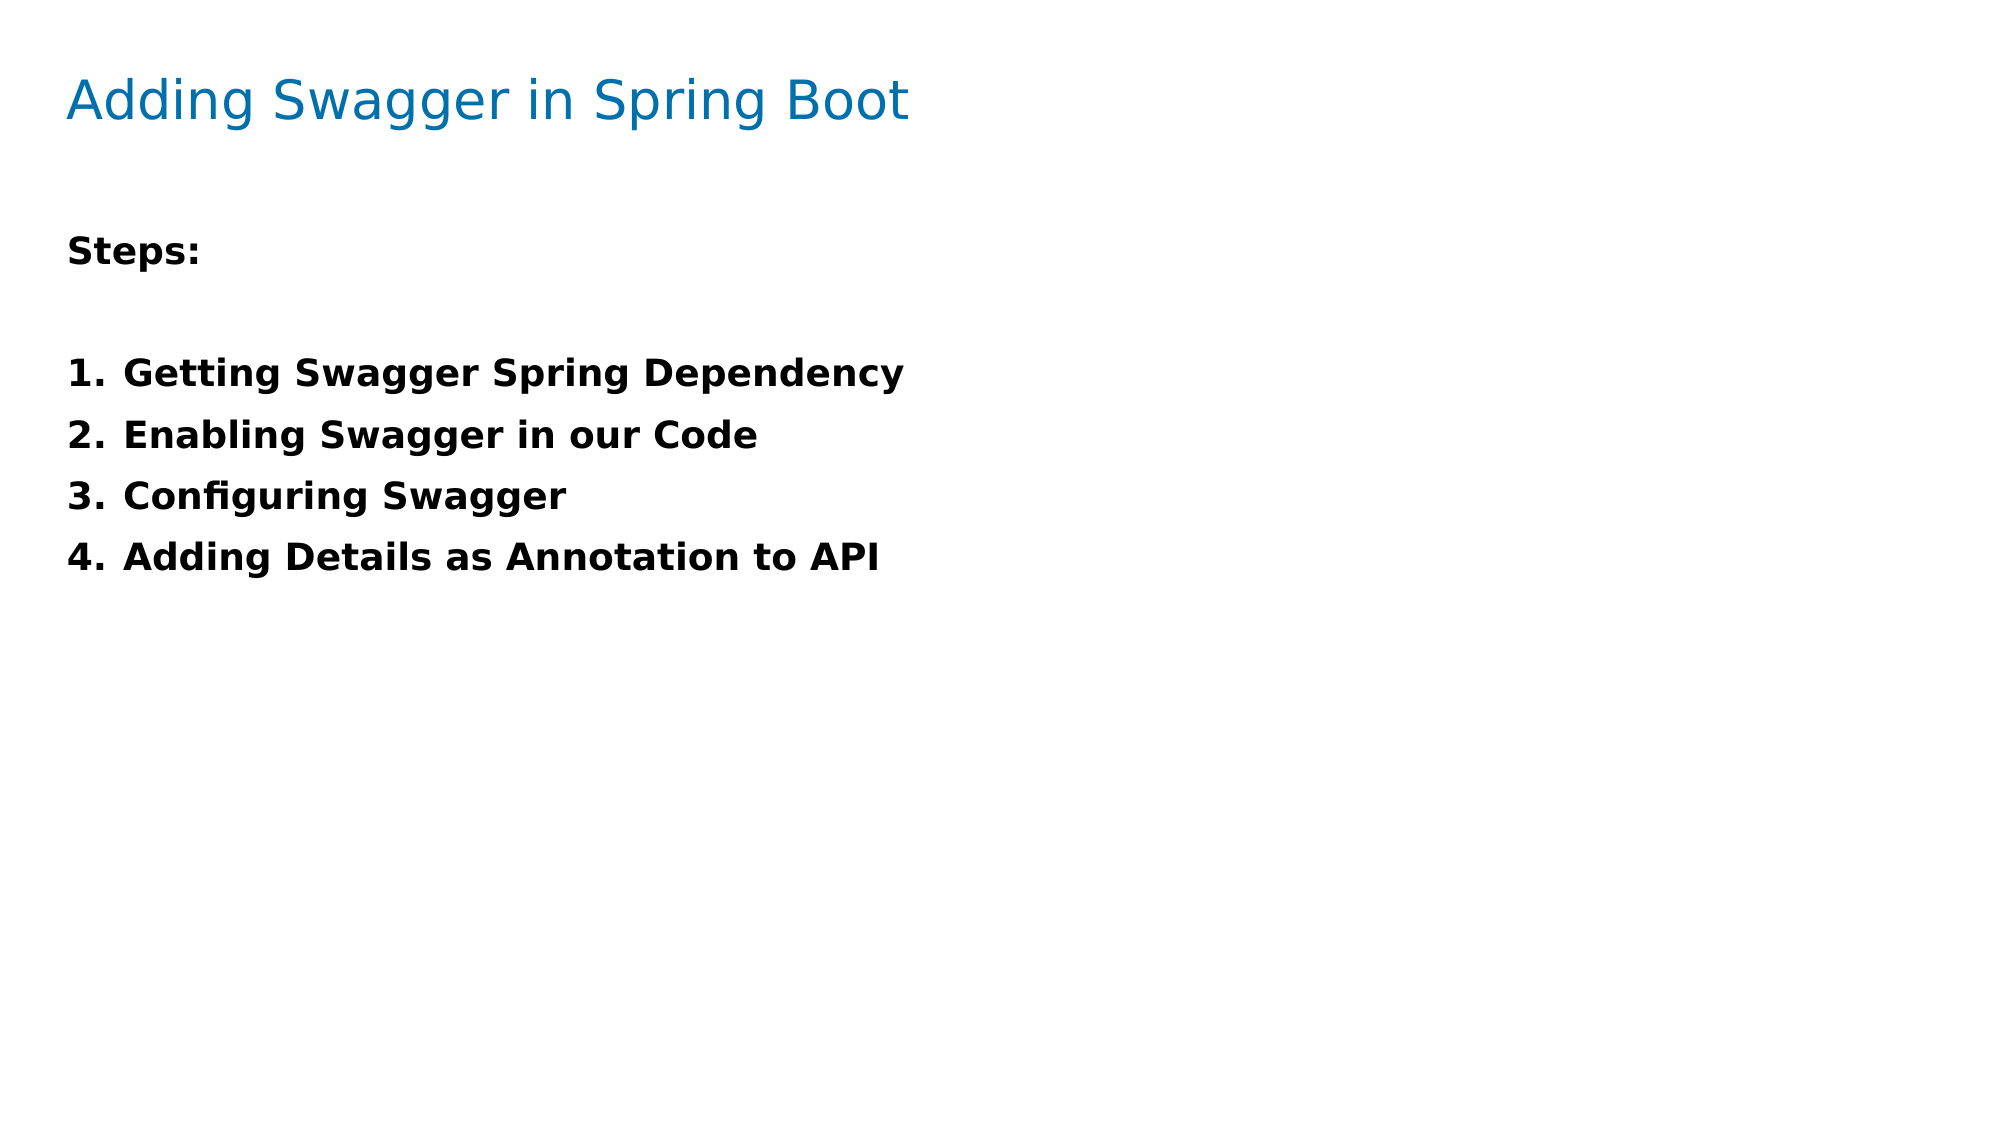

# Adding Swagger in Spring Boot
Steps:

Getting Swagger Spring Dependency
Enabling Swagger in our Code
Configuring Swagger
Adding Details as Annotation to API